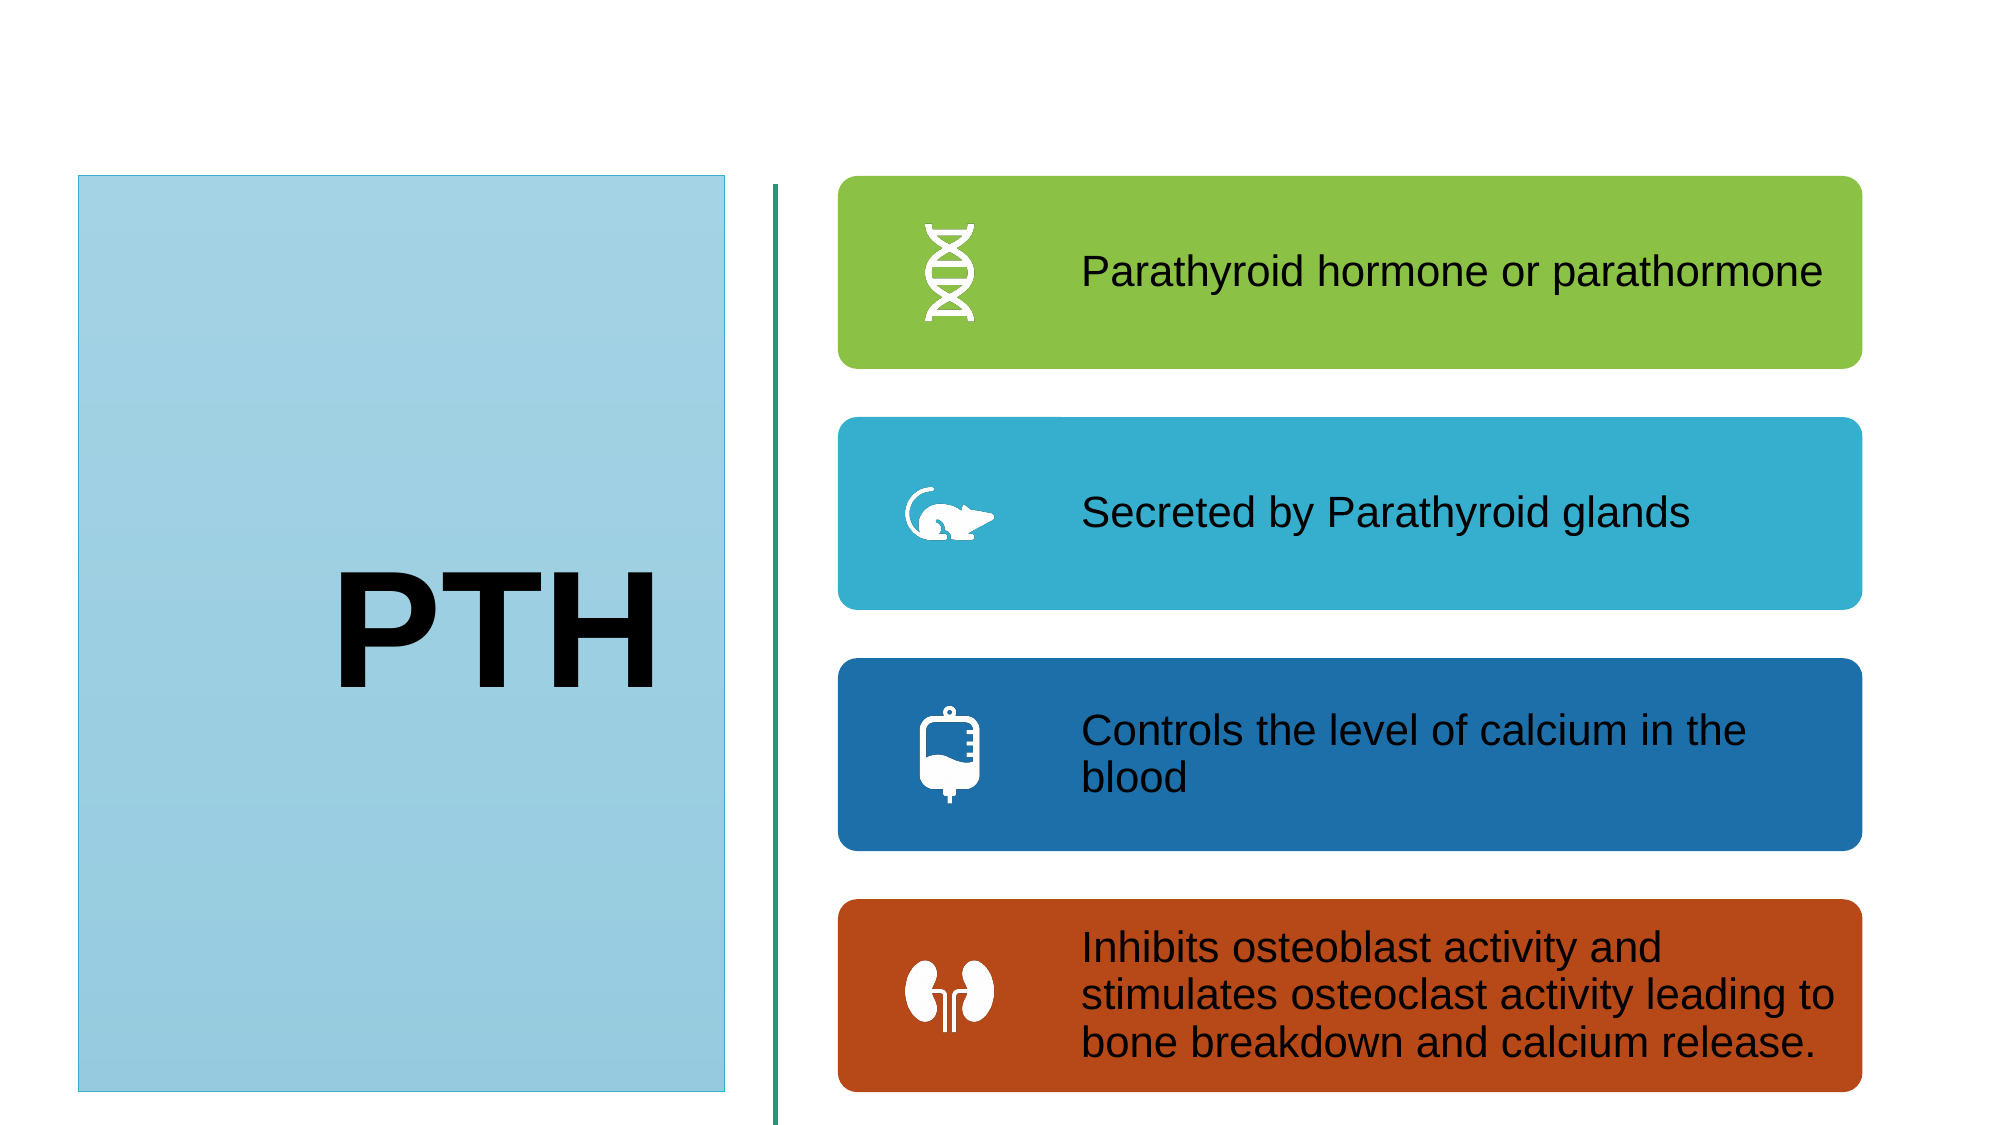

# PTH
Parathyroid hormone or parathormone
Secreted by Parathyroid glands
Controls the level of calcium in the blood
Inhibits osteoblast activity and stimulates osteoclast activity leading to bone breakdown and calcium release.